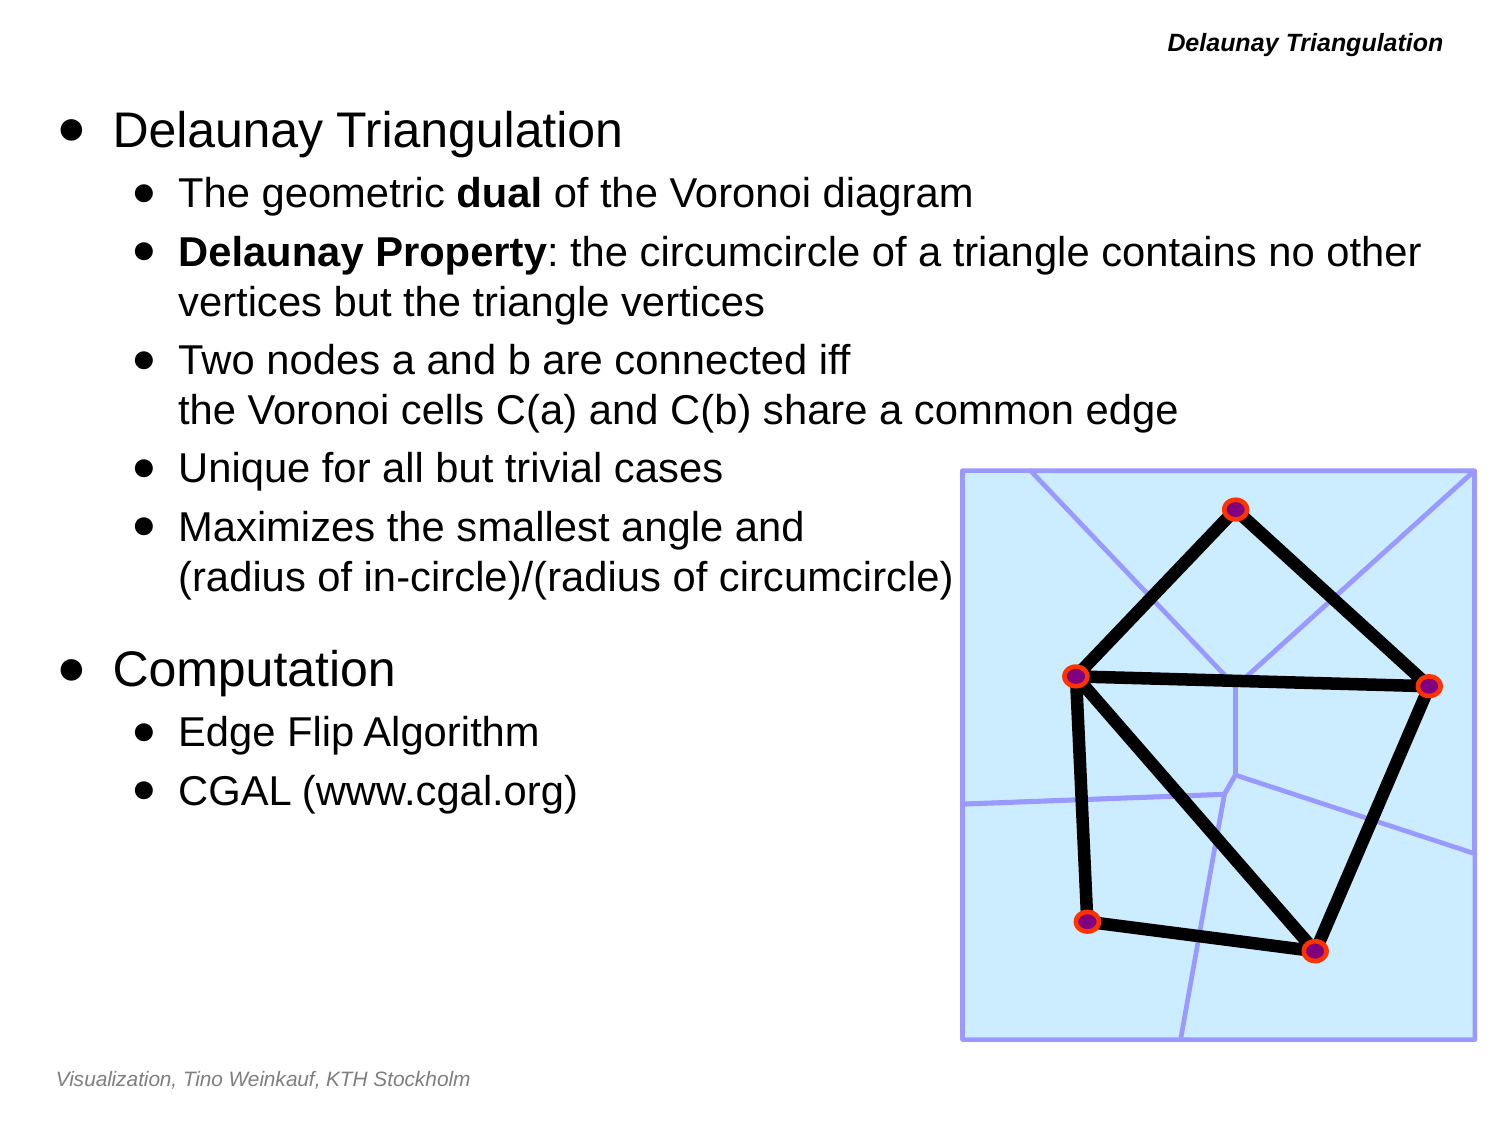

# Delaunay Triangulation
Delaunay Triangulation
The geometric dual of the Voronoi diagram
Delaunay Property: the circumcircle of a triangle contains no other vertices but the triangle vertices
Two nodes a and b are connected iff
the Voronoi cells C(a) and C(b) share a common edge
Unique for all but trivial cases
Maximizes the smallest angle and
(radius of in-circle)/(radius of circumcircle)
Computation
Edge Flip Algorithm
CGAL (www.cgal.org)